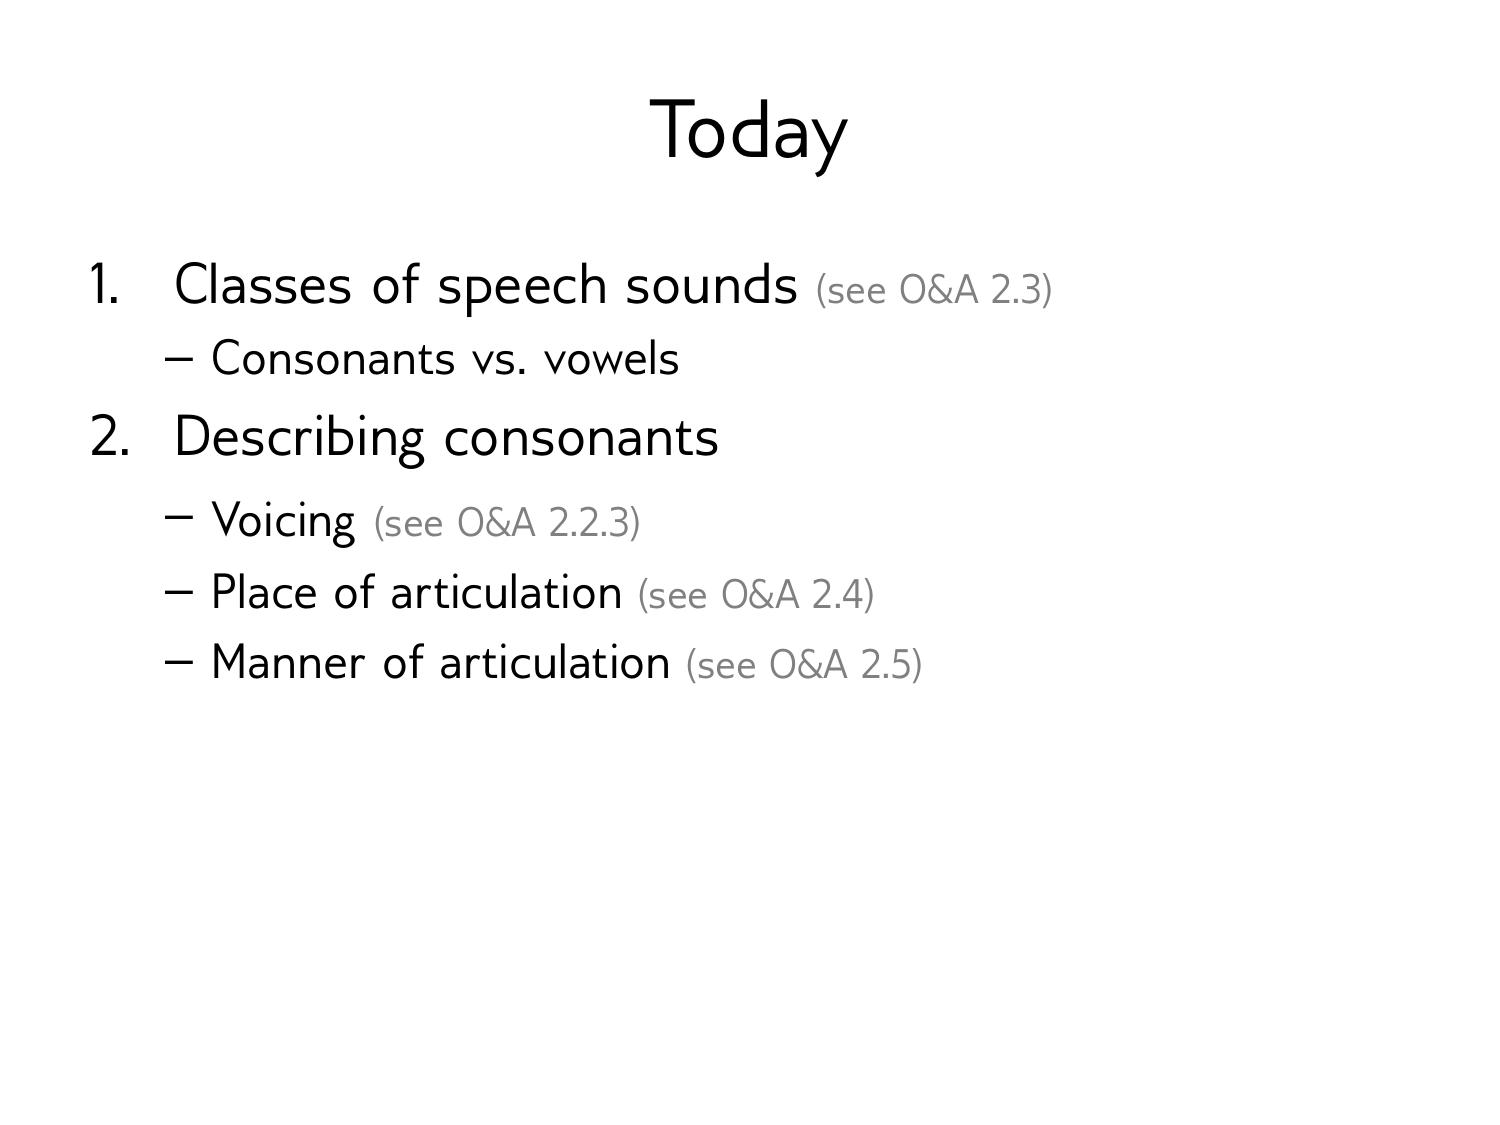

# Today
Classes of speech sounds (see O&A 2.3)
Consonants vs. vowels
Describing consonants
Voicing (see O&A 2.2.3)
Place of articulation (see O&A 2.4)
Manner of articulation (see O&A 2.5)